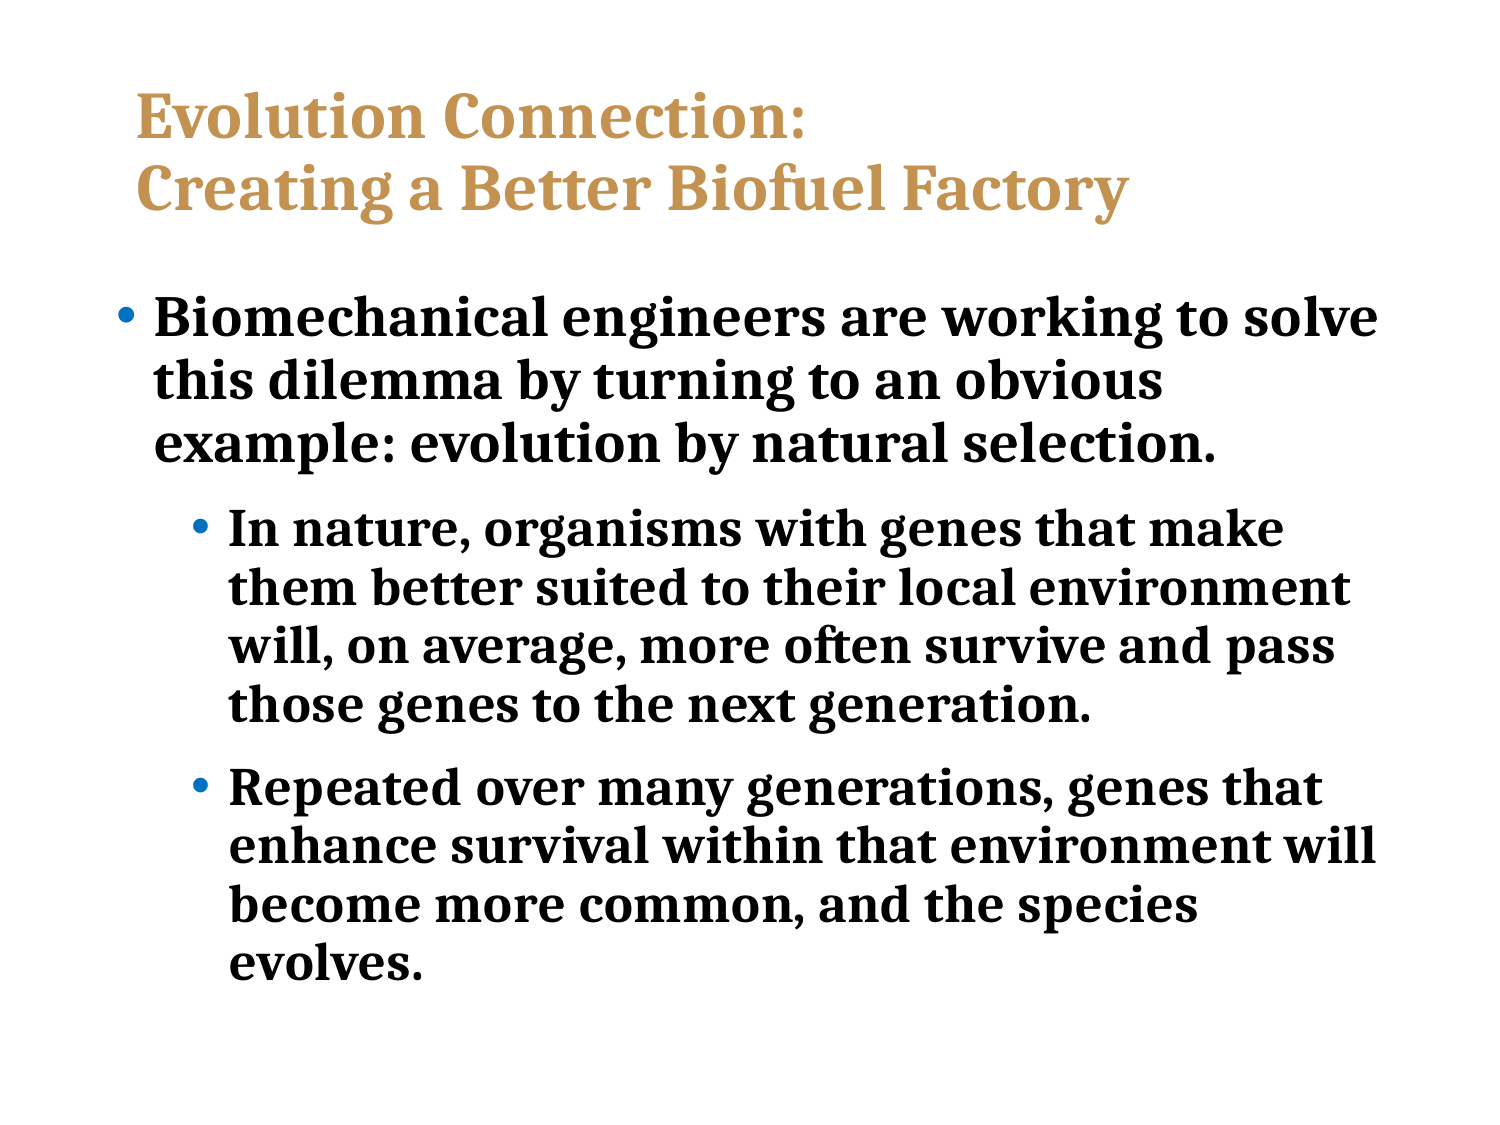

# Evolution Connection: Creating a Better Biofuel Factory
Biomechanical engineers are working to solve this dilemma by turning to an obvious example: evolution by natural selection.
In nature, organisms with genes that make them better suited to their local environment will, on average, more often survive and pass those genes to the next generation.
Repeated over many generations, genes that enhance survival within that environment will become more common, and the species evolves.